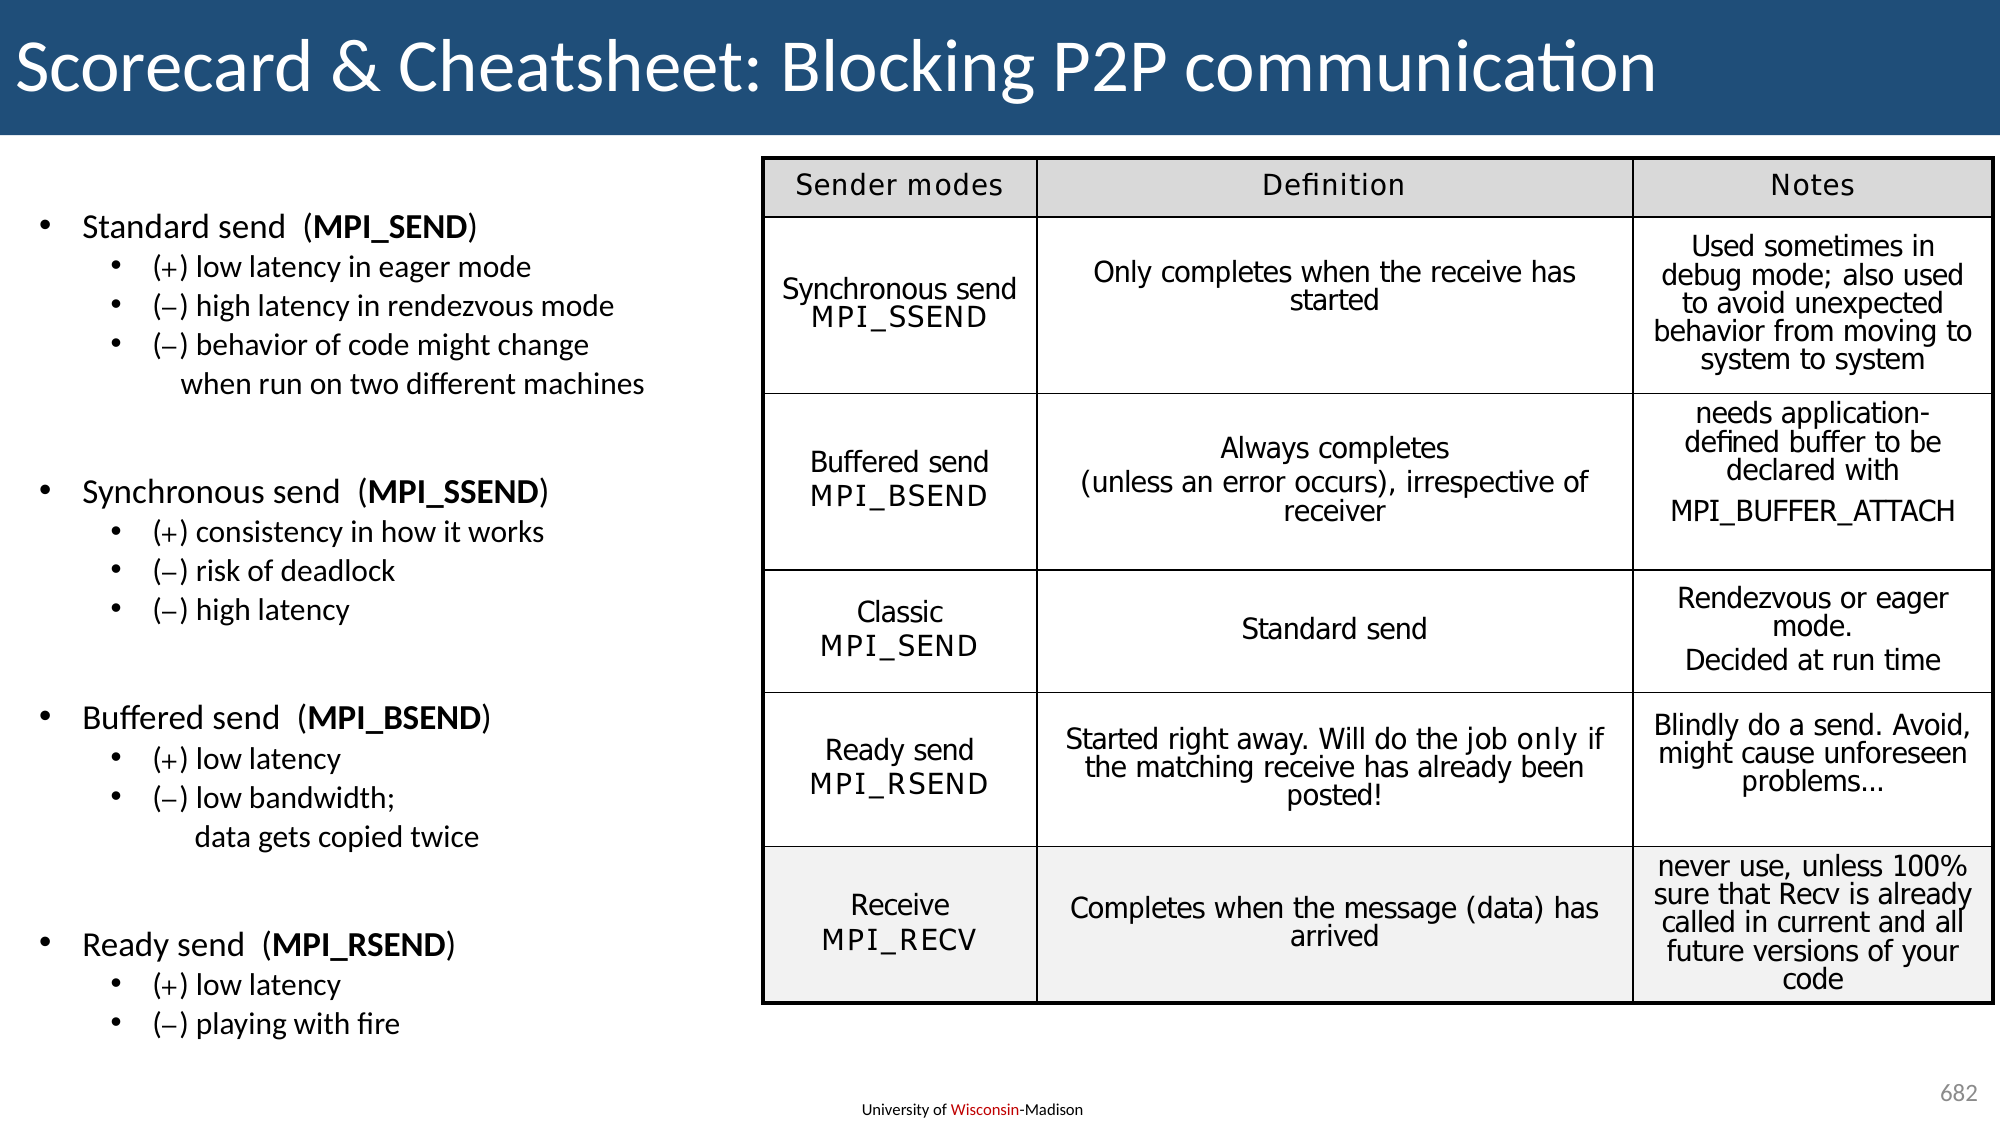

# Scorecard & Cheatsheet: Blocking P2P communication
| Sender modes | Definition | Notes |
| --- | --- | --- |
| Synchronous send MPI\_SSEND | Only completes when the receive has started | Used sometimes in debug mode; also used to avoid unexpected behavior from moving to system to system |
| Buffered send MPI\_BSEND | Always completes (unless an error occurs), irrespective of receiver | needs application-defined buffer to be declared with MPI\_BUFFER\_ATTACH |
| Classic MPI\_SEND | Standard send | Rendezvous or eager mode. Decided at run time |
| Ready send MPI\_RSEND | Started right away. Will do the job only if the matching receive has already been posted! | Blindly do a send. Avoid, might cause unforeseen problems… |
| Receive MPI\_RECV | Completes when the message (data) has arrived | never use, unless 100% sure that Recv is already called in current and all future versions of your code |
Standard send  (MPI_SEND)
(+) low latency in eager mode
(-) high latency in rendezvous mode
(-) behavior of code might change
          when run on two different machines

Synchronous send  (MPI_SSEND)
(+) consistency in how it works
(-) risk of deadlock
(-) high latency

Buffered send  (MPI_BSEND)
(+) low latency
(-) low bandwidth;
            data gets copied twice

Ready send  (MPI_RSEND)
(+) low latency
(-) playing with fire

682